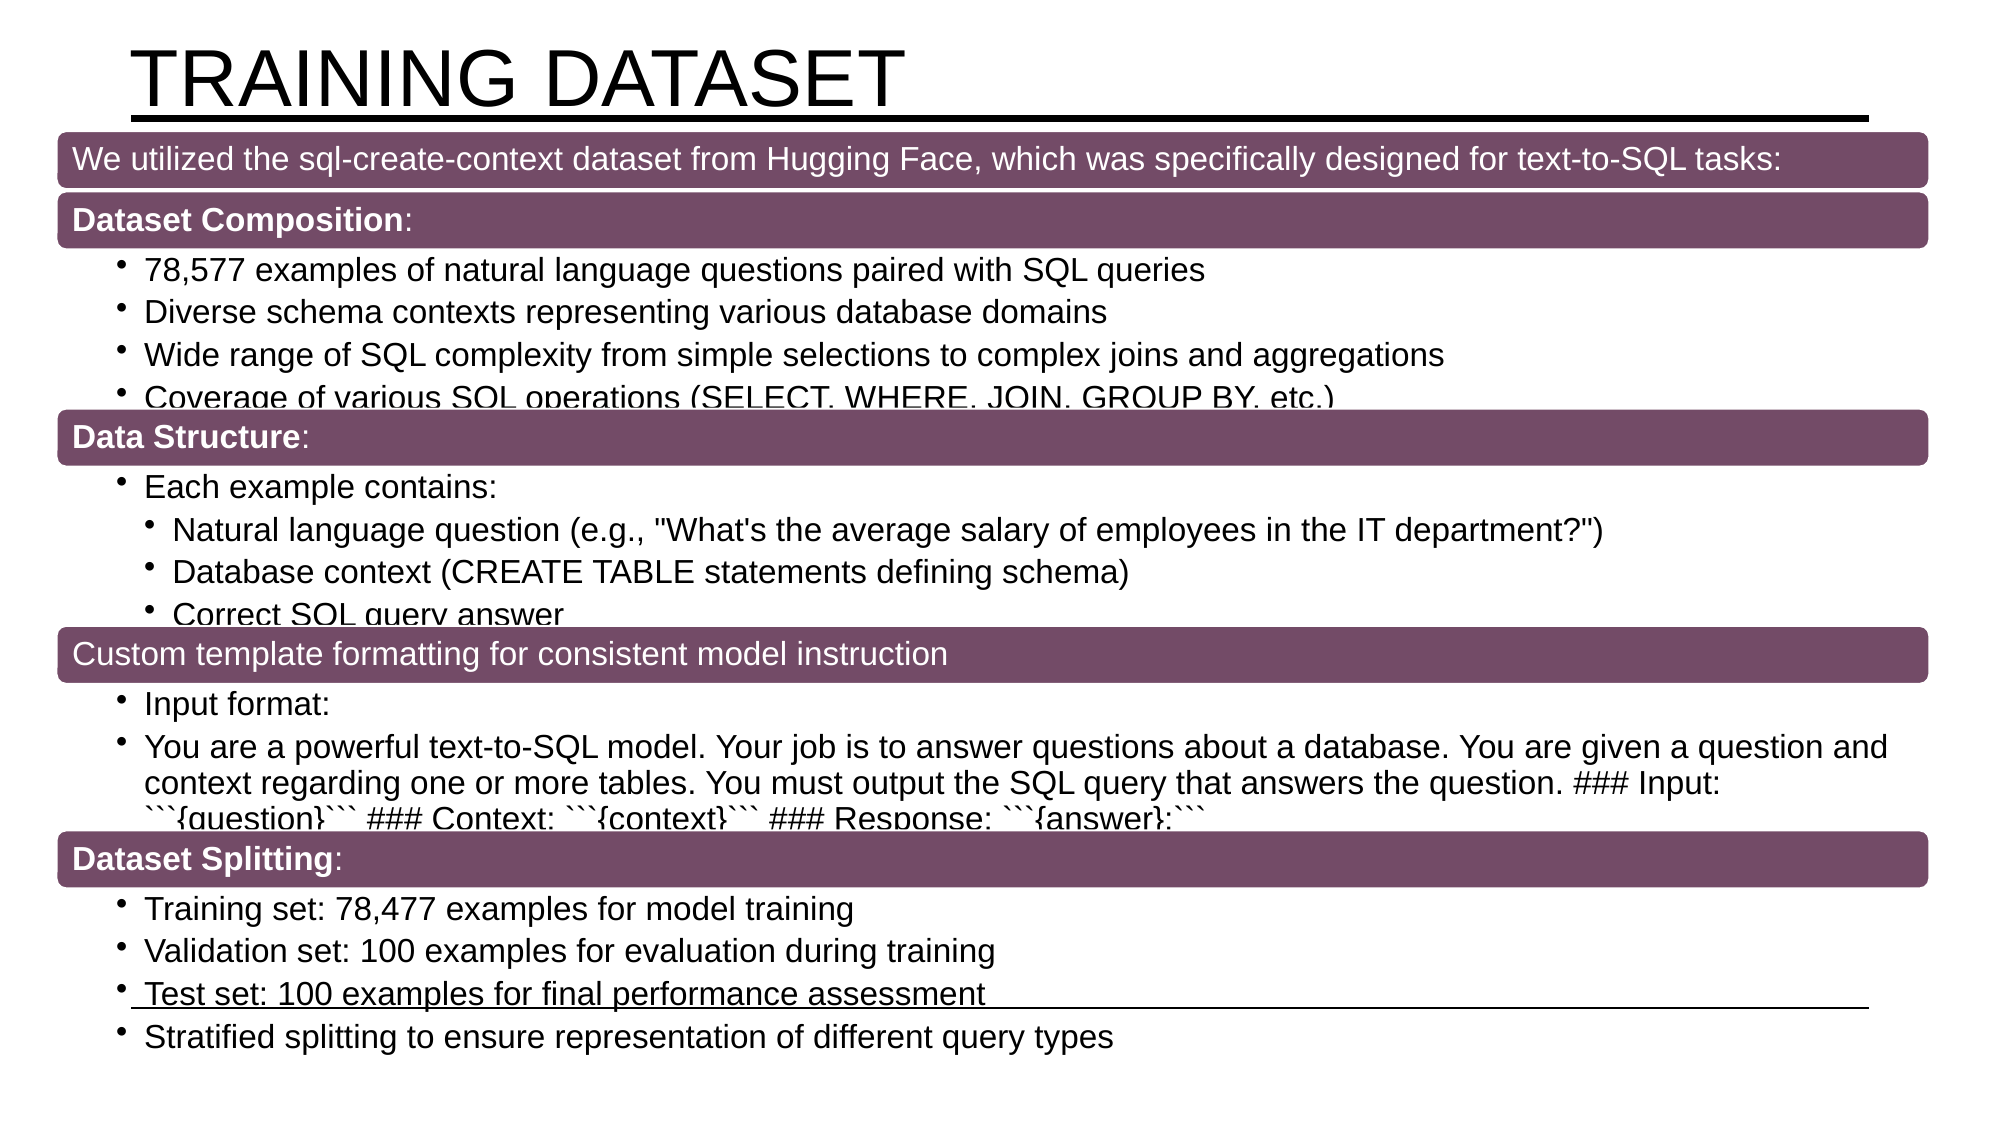

# Training Dataset
We utilized the sql-create-context dataset from Hugging Face, which was specifically designed for text-to-SQL tasks:
Dataset Composition:
78,577 examples of natural language questions paired with SQL queries
Diverse schema contexts representing various database domains
Wide range of SQL complexity from simple selections to complex joins and aggregations
Coverage of various SQL operations (SELECT, WHERE, JOIN, GROUP BY, etc.)
Data Structure:
Each example contains:
Natural language question (e.g., "What's the average salary of employees in the IT department?")
Database context (CREATE TABLE statements defining schema)
Correct SQL query answer
Custom template formatting for consistent model instruction
Input format:
You are a powerful text-to-SQL model. Your job is to answer questions about a database. You are given a question and context regarding one or more tables. You must output the SQL query that answers the question. ### Input: ```{question}``` ### Context: ```{context}``` ### Response: ```{answer};```
Dataset Splitting:
Training set: 78,477 examples for model training
Validation set: 100 examples for evaluation during training
Test set: 100 examples for final performance assessment
Stratified splitting to ensure representation of different query types